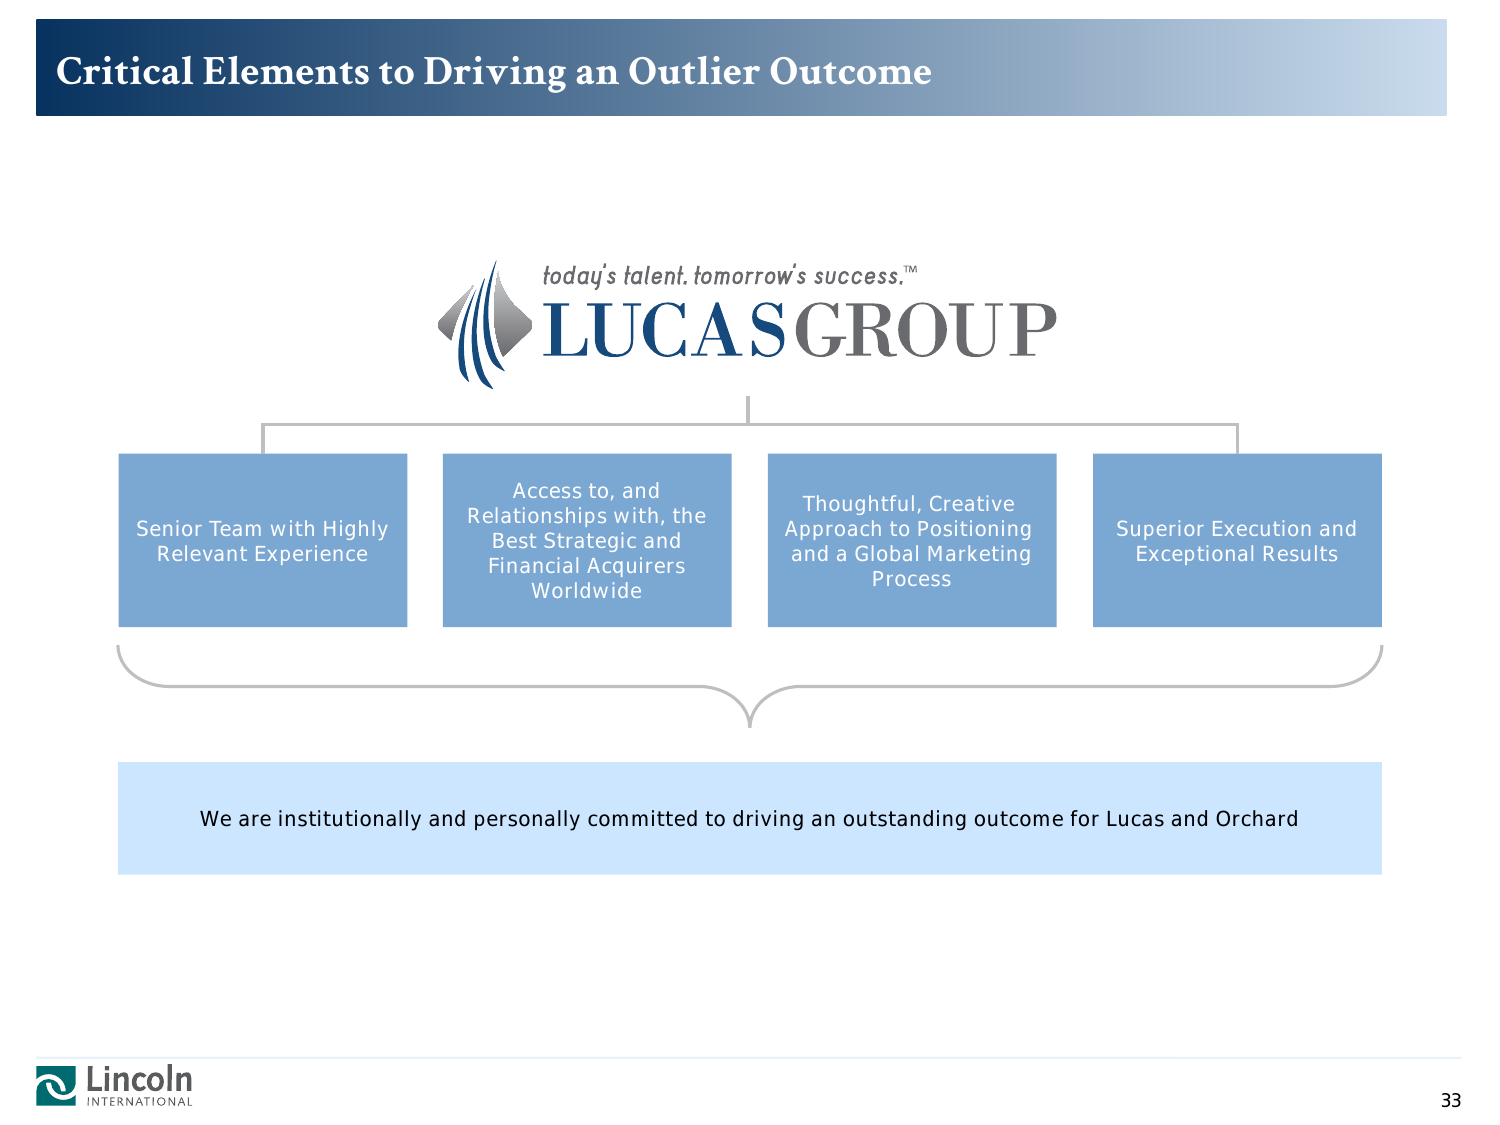

# Critical Elements to Driving an Outlier Outcome

Senior Team with Highly Relevant Experience
Access to, and Relationships with, the Best Strategic and Financial Acquirers Worldwide
Thoughtful, Creative
Approach to Positioning
and a Global Marketing Process
Superior Execution and Exceptional Results
We are institutionally and personally committed to driving an outstanding outcome for Lucas and Orchard
33